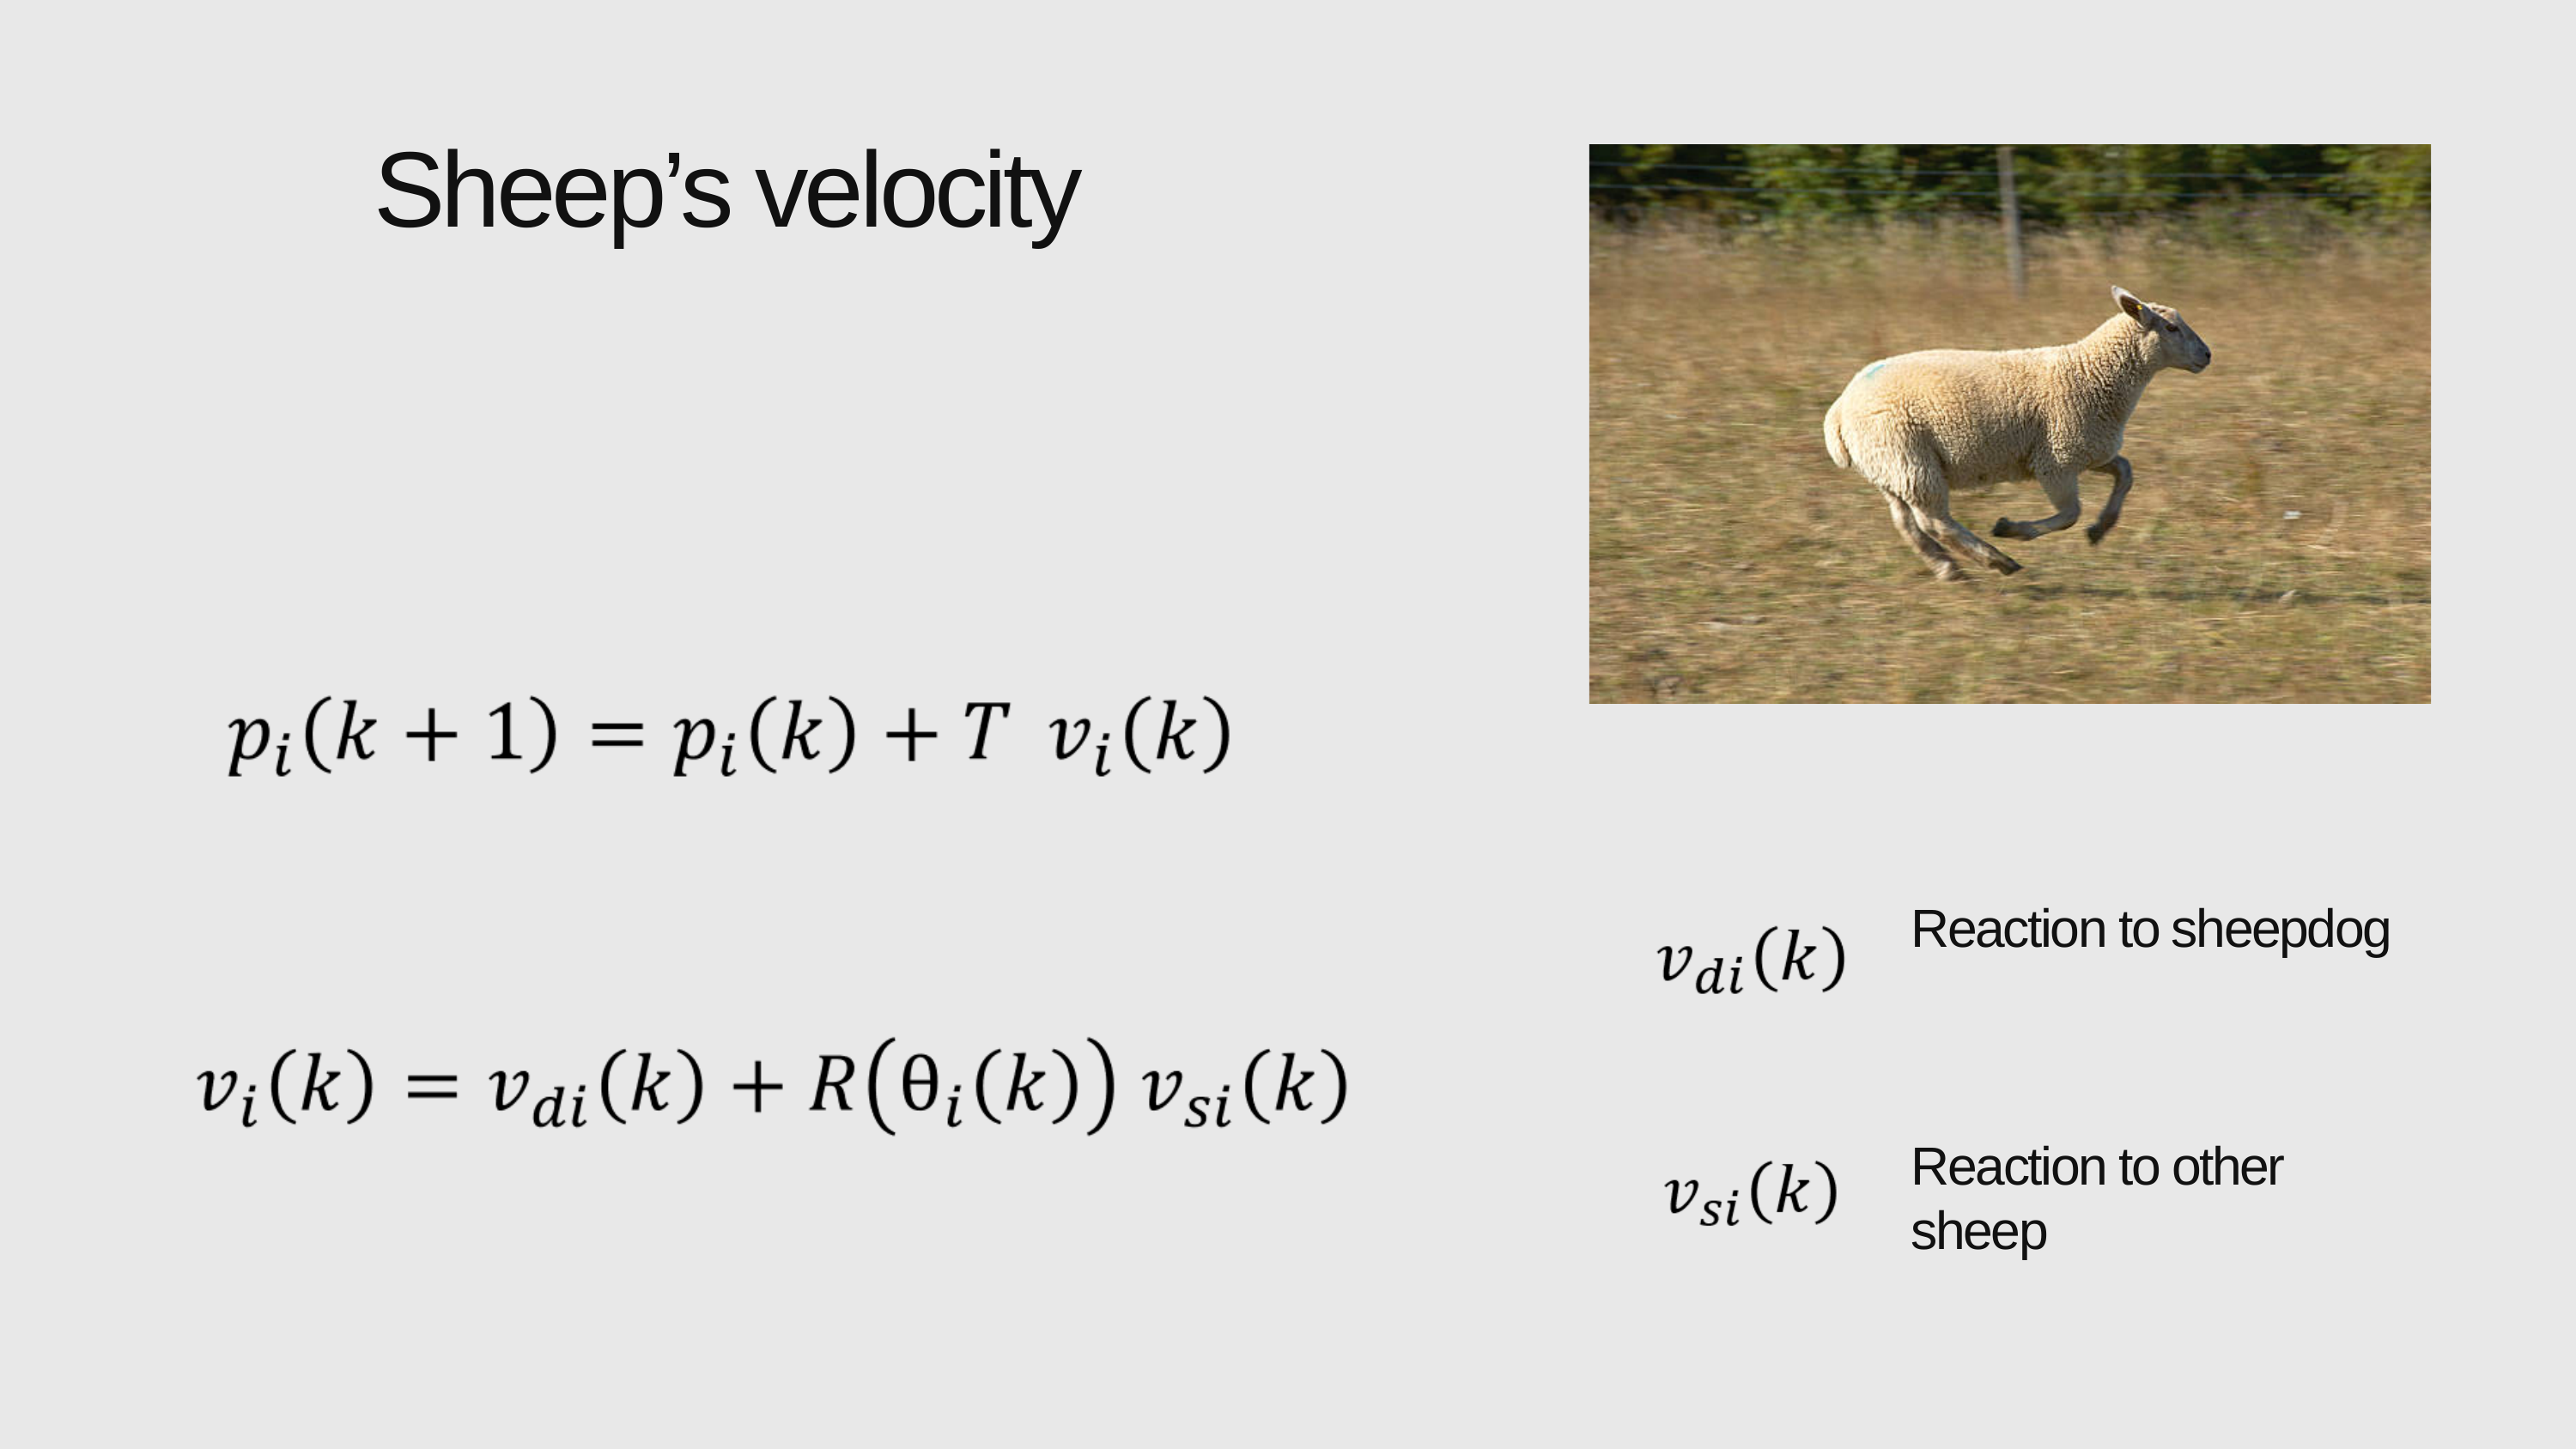

Sheep’s velocity

Reaction to sheepdog

Reaction to other sheep